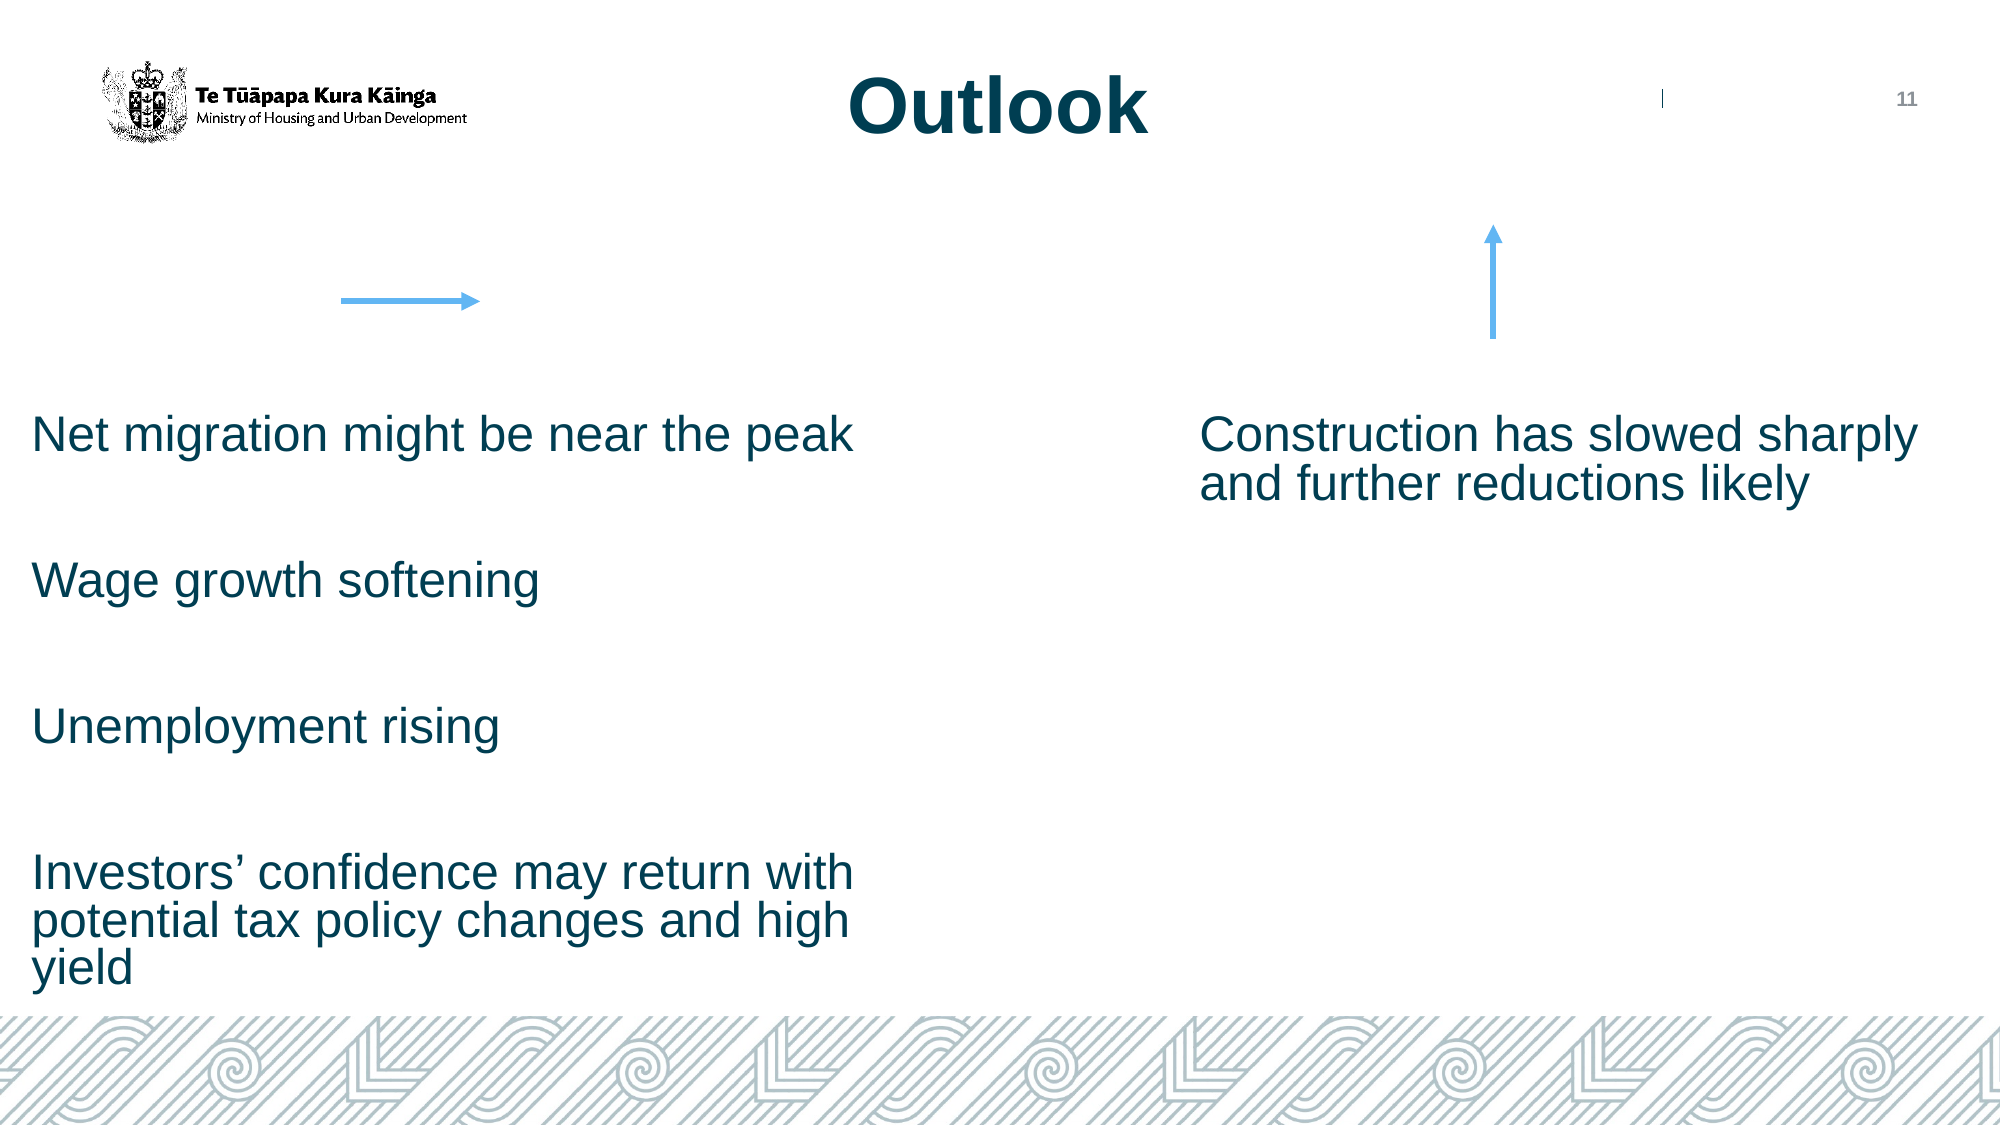

Outlook
11

Net migration might be near the peak

Wage growth softening

Unemployment rising

Investors’ confidence may return with potential tax policy changes and high yield

Construction has slowed sharply and further reductions likely